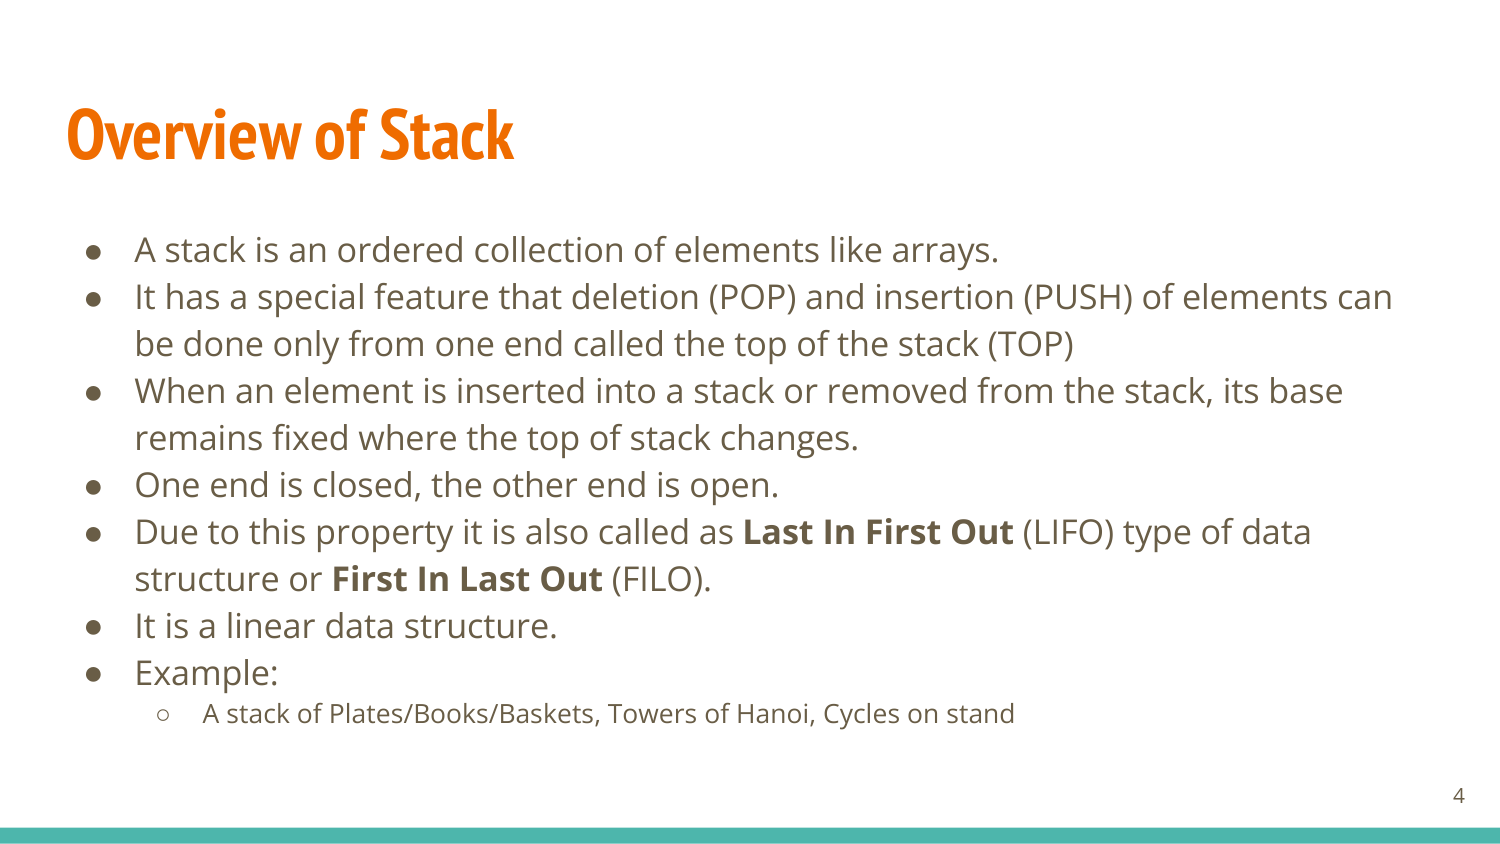

# Overview of Stack
A stack is an ordered collection of elements like arrays.
It has a special feature that deletion (POP) and insertion (PUSH) of elements can be done only from one end called the top of the stack (TOP)
When an element is inserted into a stack or removed from the stack, its base remains fixed where the top of stack changes.
One end is closed, the other end is open.
Due to this property it is also called as Last In First Out (LIFO) type of data structure or First In Last Out (FILO).
It is a linear data structure.
Example:
A stack of Plates/Books/Baskets, Towers of Hanoi, Cycles on stand
4